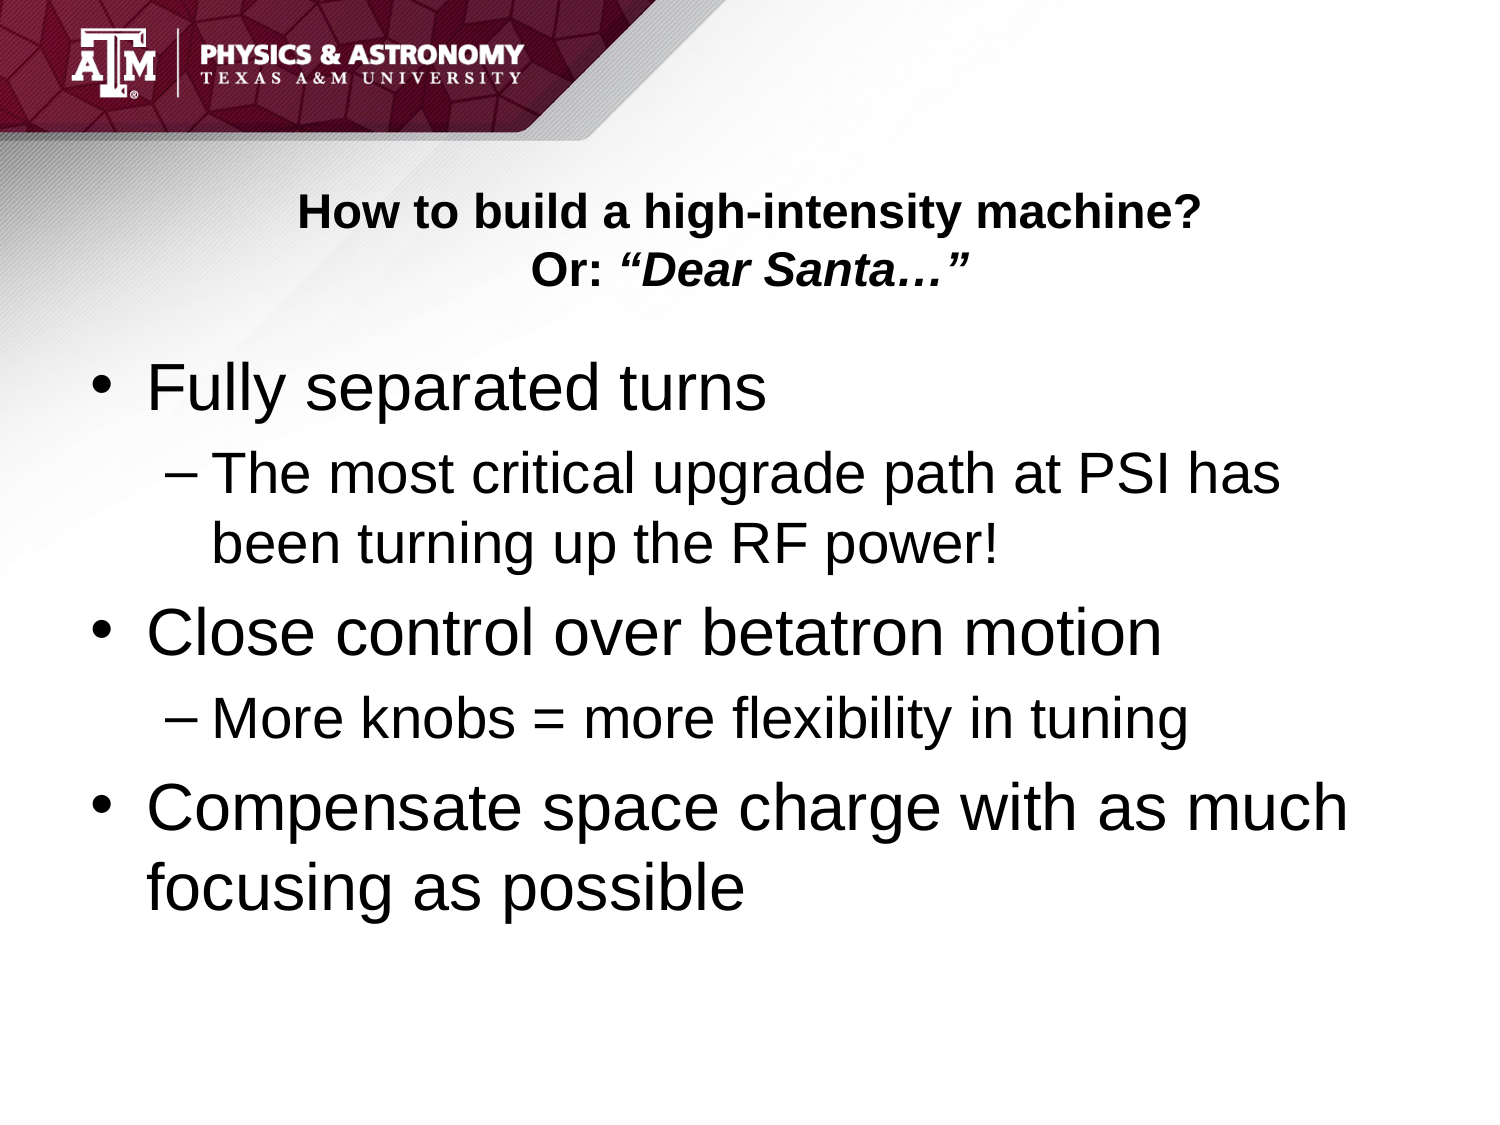

# How to build a high-intensity machine? Or: “Dear Santa…”
Fully separated turns
The most critical upgrade path at PSI has been turning up the RF power!
Close control over betatron motion
More knobs = more flexibility in tuning
Compensate space charge with as much focusing as possible